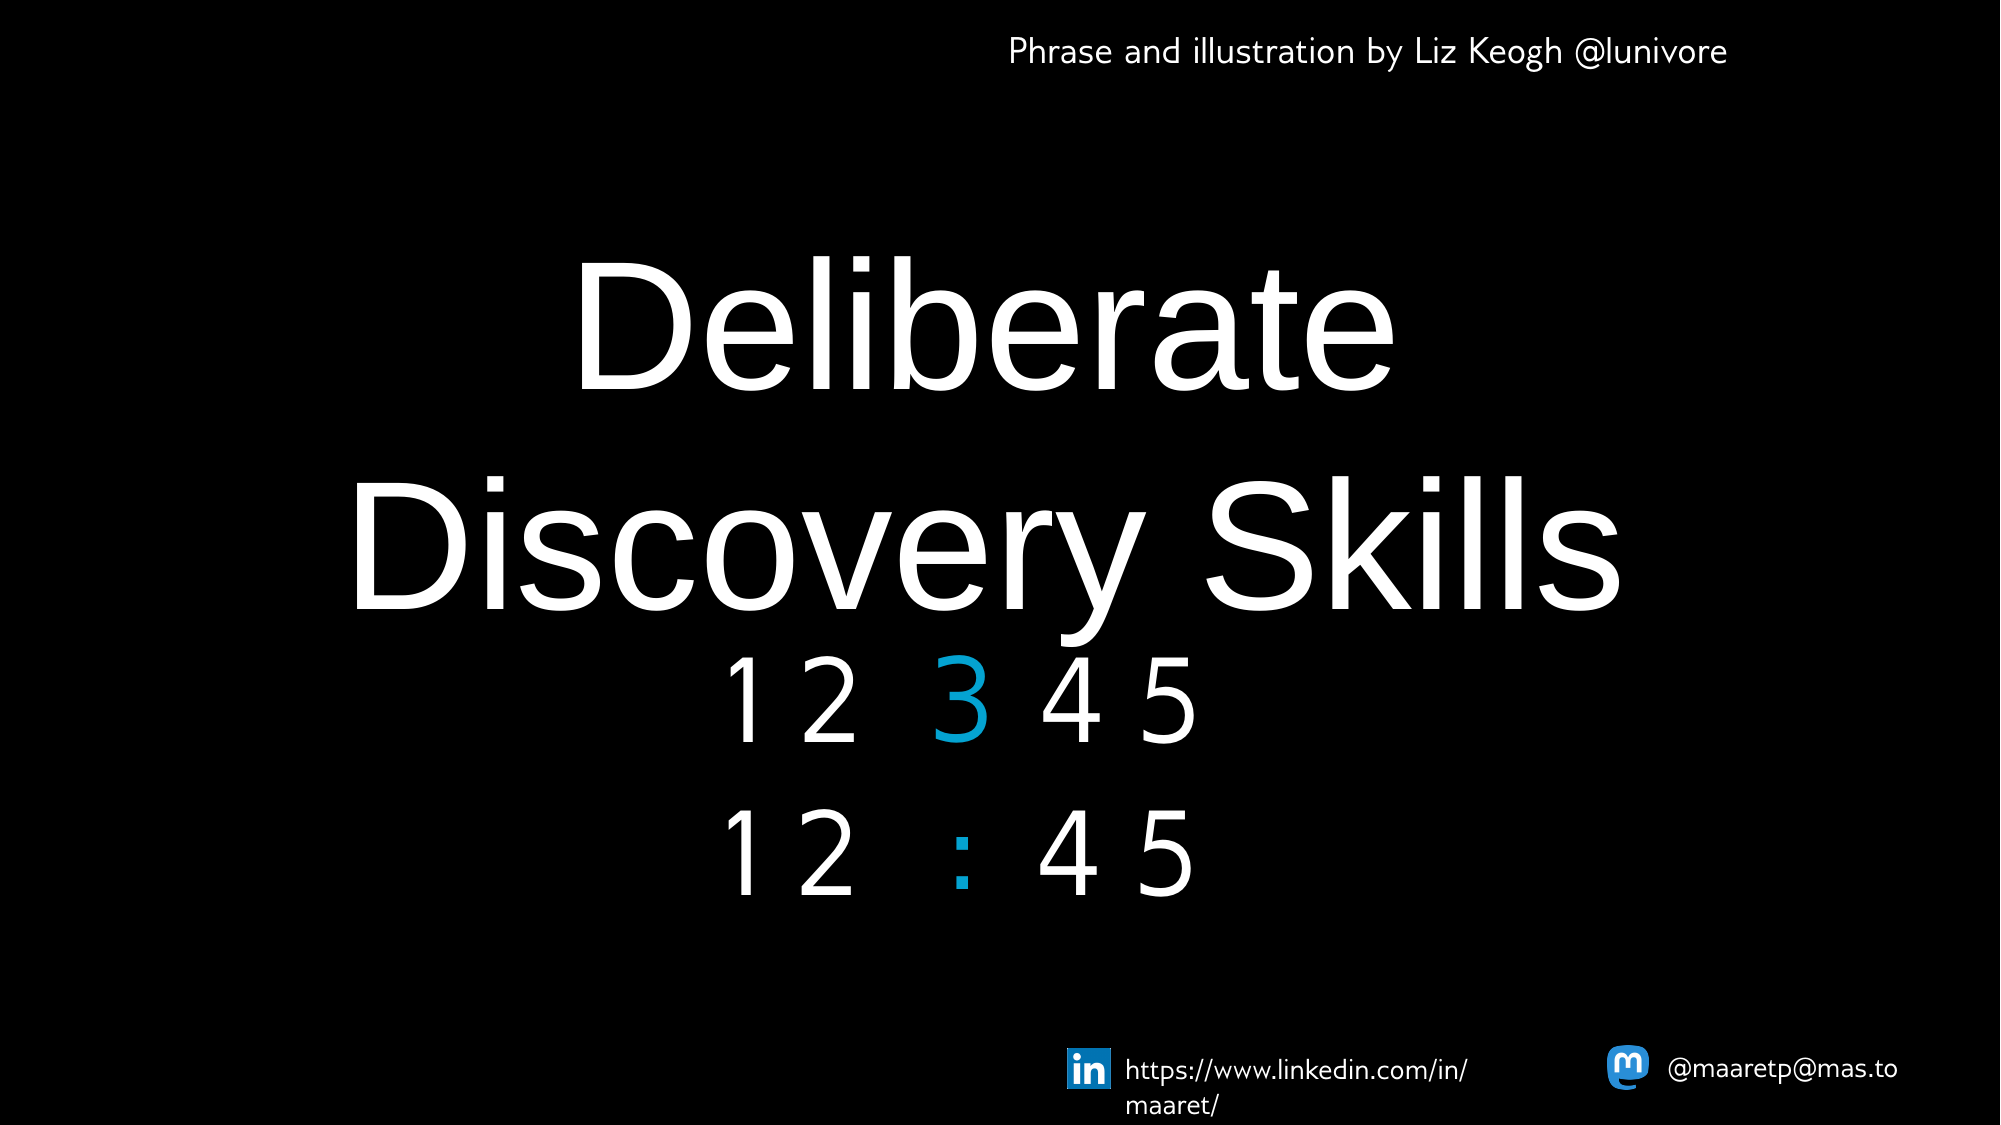

Phrase and illustration by Liz Keogh @lunivore
Deliberate Discovery Skills
3
1 2
4 5
:
1 2
4 5